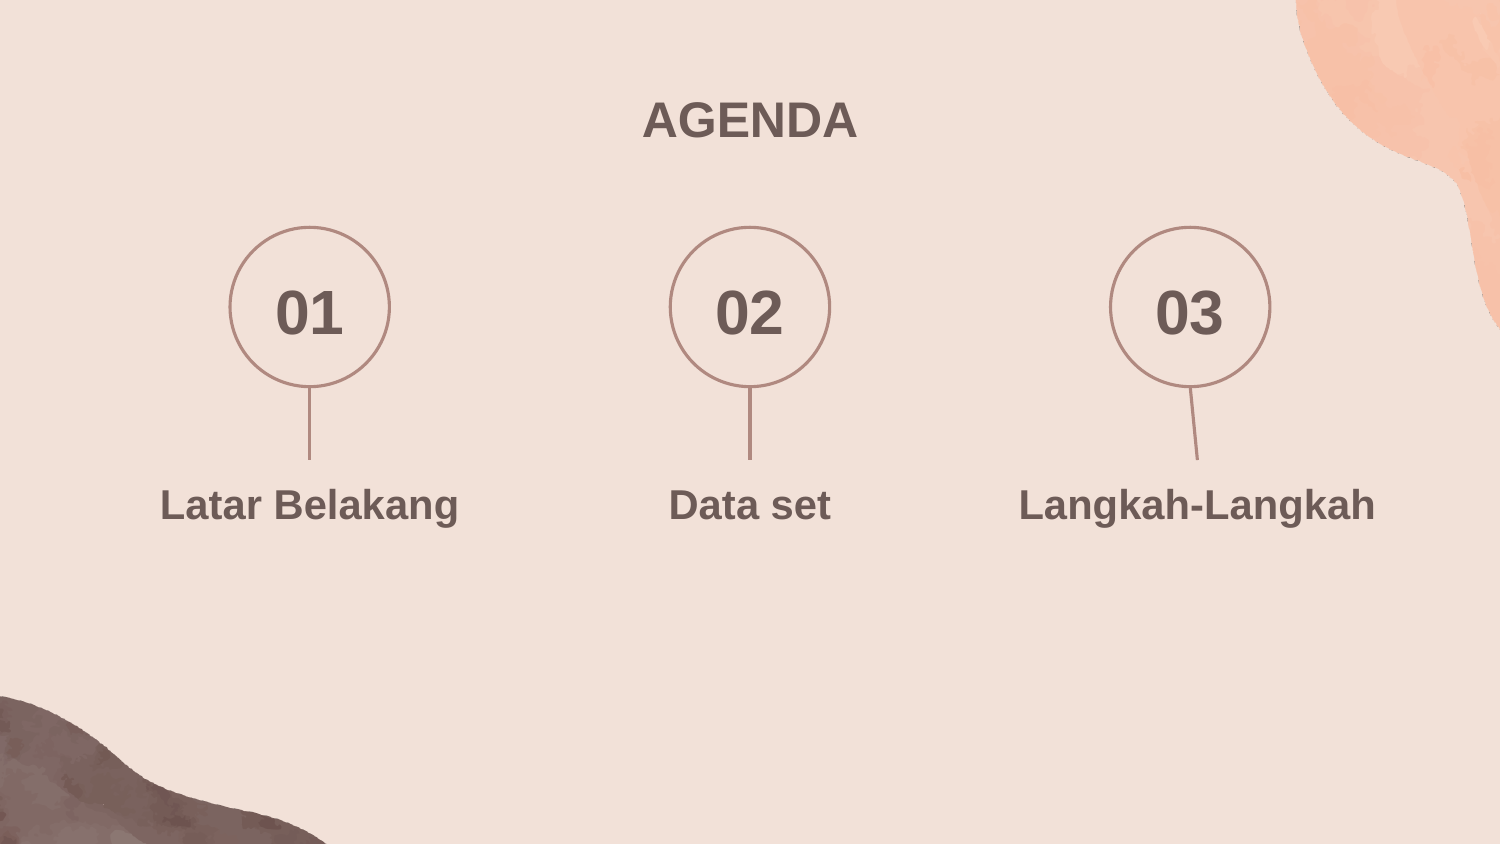

AGENDA

01
02
03
# Latar Belakang
Data set
Langkah-Langkah